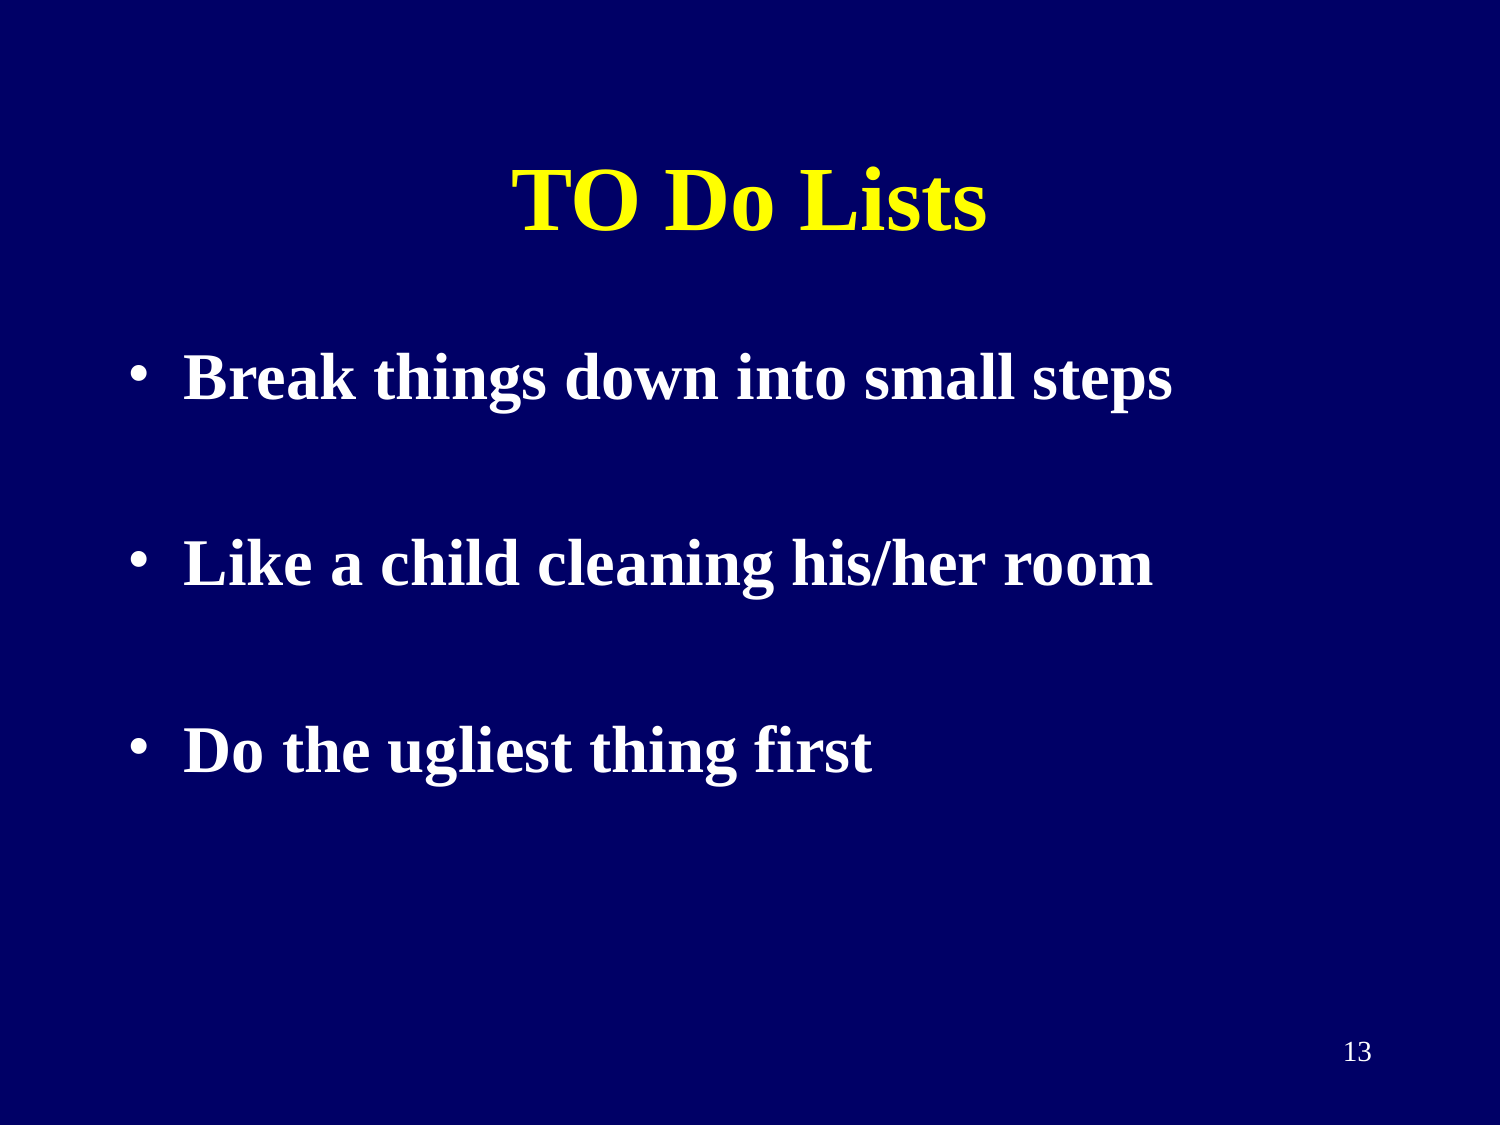

# TO Do Lists
Break things down into small steps

Like a child cleaning his/her room

Do the ugliest thing first
13